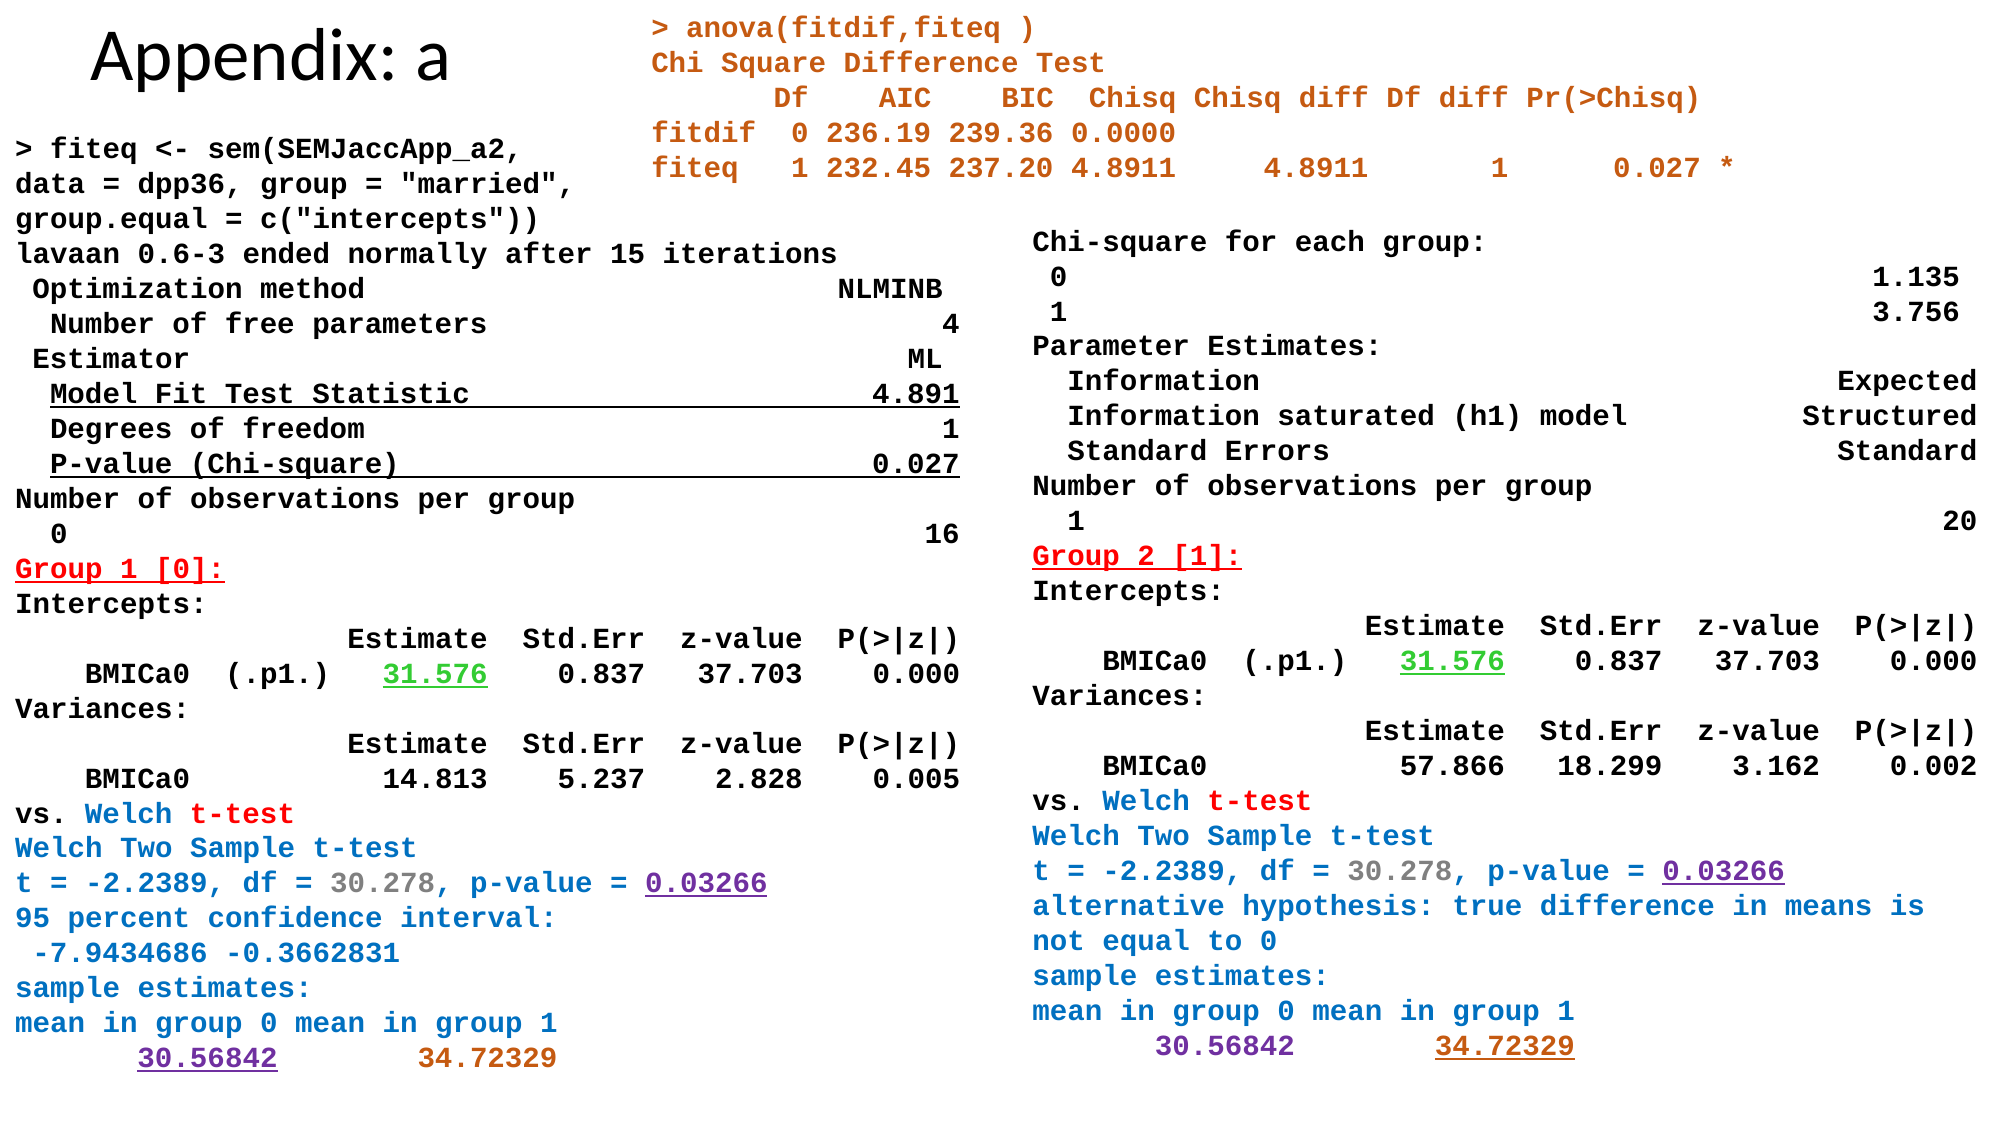

> anova(fitdif,fiteq )
Chi Square Difference Test
       Df    AIC    BIC  Chisq Chisq diff Df diff Pr(>Chisq)
fitdif  0 236.19 239.36 0.0000
fiteq   1 232.45 237.20 4.8911     4.8911       1      0.027 *
# Appendix: a

Chi-square for each group:
 0                                              1.135
 1                                              3.756
Parameter Estimates:
  Information                                 Expected
  Information saturated (h1) model          Structured
  Standard Errors                             Standard
Number of observations per group
  1                                                 20
Group 2 [1]:
Intercepts:
                   Estimate  Std.Err  z-value  P(>|z|)
    BMICa0  (.p1.)   31.576    0.837   37.703    0.000
Variances:
                   Estimate  Std.Err  z-value  P(>|z|)
    BMICa0           57.866   18.299    3.162    0.002
vs. Welch t-test
Welch Two Sample t-test
t = -2.2389, df = 30.278, p-value = 0.03266
alternative hypothesis: true difference in means is not equal to 0
sample estimates:
mean in group 0 mean in group 1
       30.56842        34.72329
> fiteq <- sem(SEMJaccApp_a2,
data = dpp36, group = "married",
group.equal = c("intercepts"))
lavaan 0.6-3 ended normally after 15 iterations
 Optimization method                           NLMINB
  Number of free parameters                          4
 Estimator                                         ML
  Model Fit Test Statistic                       4.891
  Degrees of freedom                                 1
  P-value (Chi-square)                           0.027
Number of observations per group
  0                                                 16
Group 1 [0]:
Intercepts:
                   Estimate  Std.Err  z-value  P(>|z|)
    BMICa0  (.p1.)   31.576    0.837   37.703    0.000
Variances:
                   Estimate  Std.Err  z-value  P(>|z|)
    BMICa0           14.813    5.237    2.828    0.005
vs. Welch t-test
Welch Two Sample t-test
t = -2.2389, df = 30.278, p-value = 0.03266
95 percent confidence interval:
 -7.9434686 -0.3662831
sample estimates:
mean in group 0 mean in group 1
       30.56842        34.72329